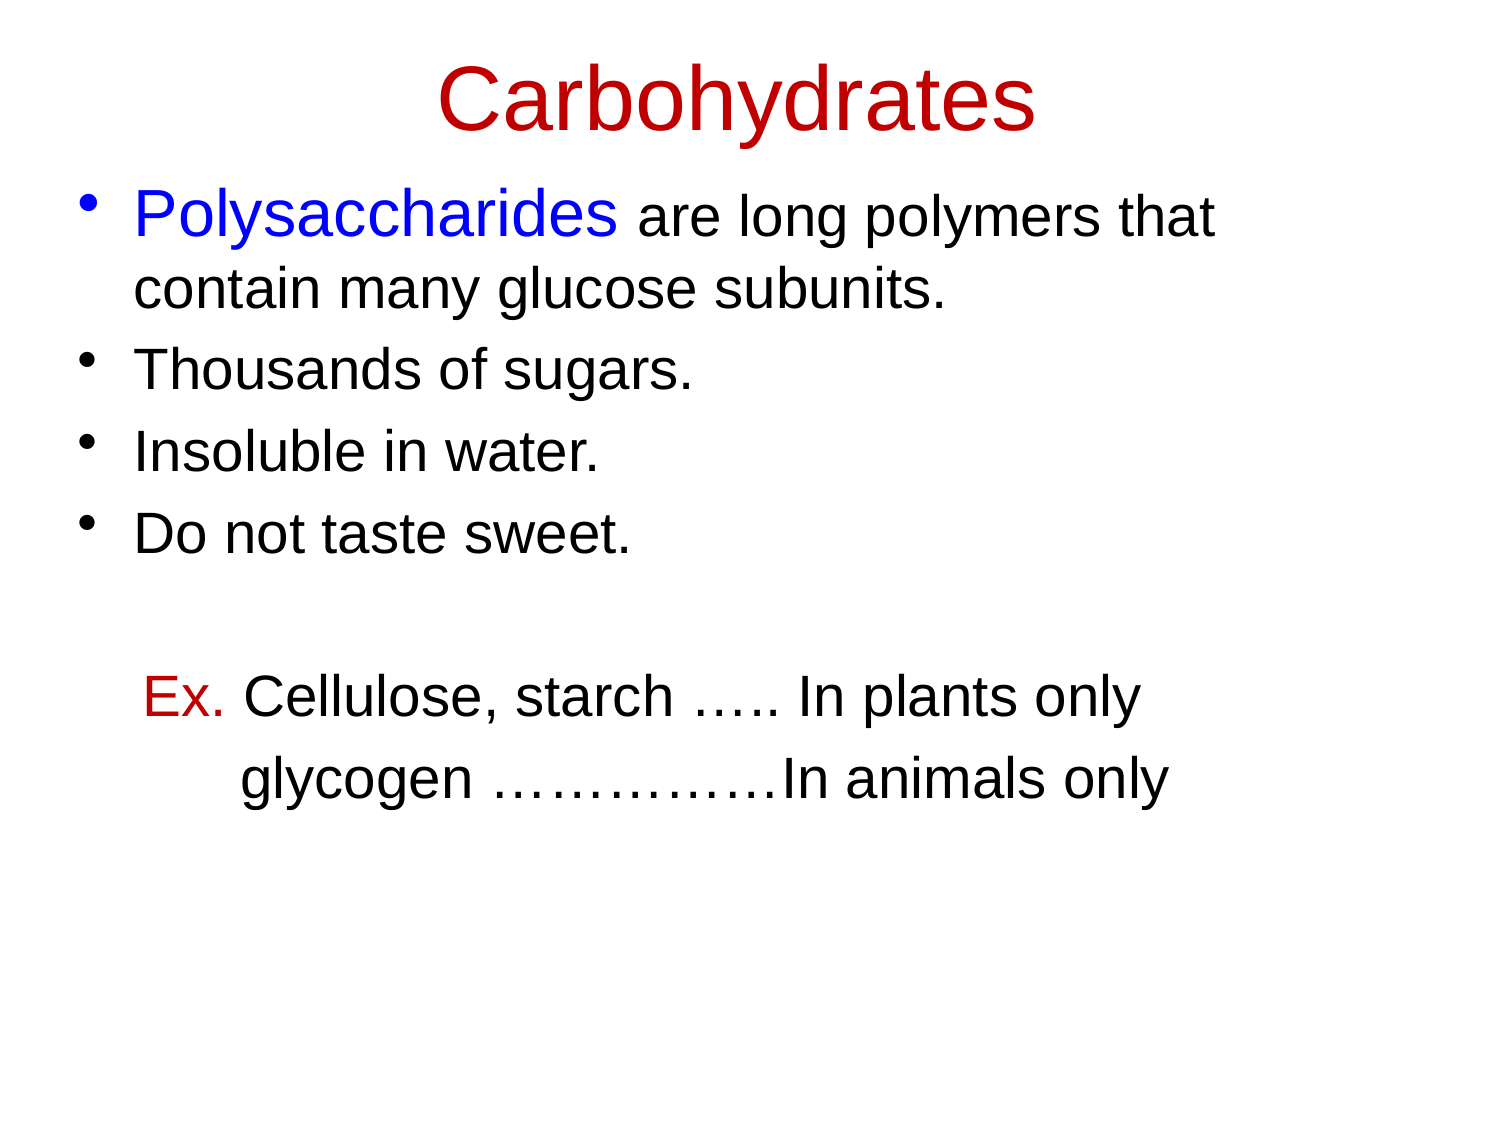

# Carbohydrates
Polysaccharides are long polymers that contain many glucose subunits.
Thousands of sugars.
Insoluble in water.
Do not taste sweet.

    Ex. Cellulose, starch ….. In plants only
          glycogen ……………In animals only